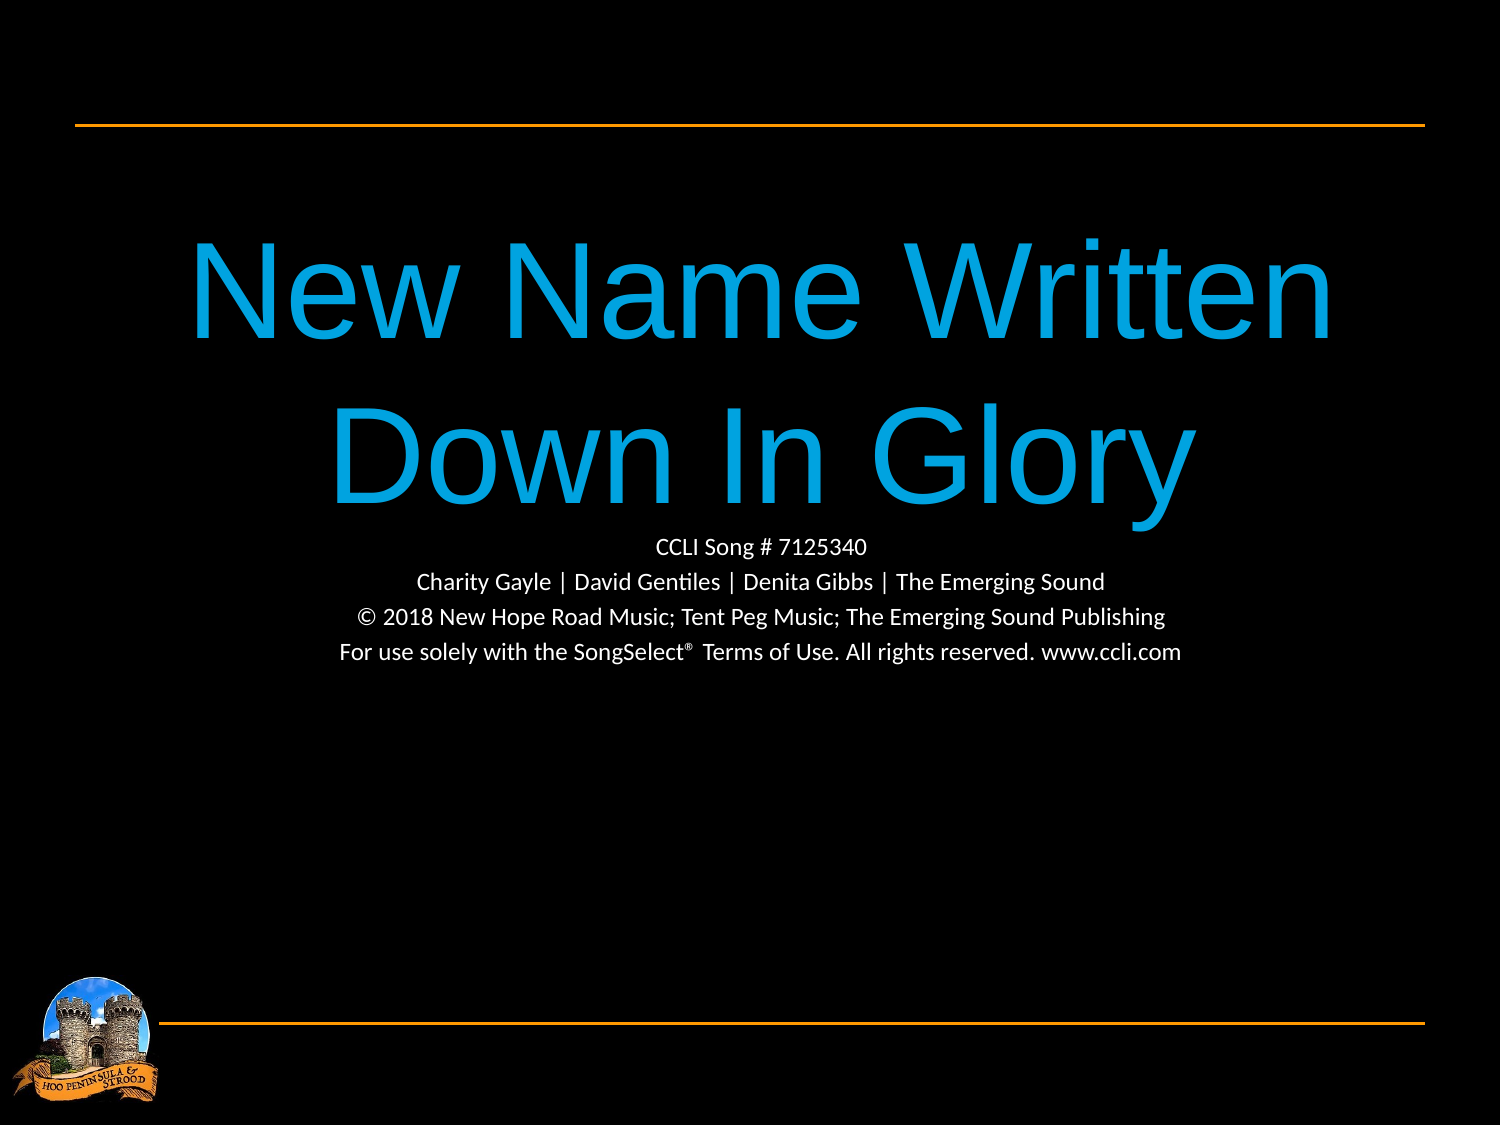

New Name Written Down In Glory
CCLI Song # 7125340
Charity Gayle | David Gentiles | Denita Gibbs | The Emerging Sound
© 2018 New Hope Road Music; Tent Peg Music; The Emerging Sound Publishing
For use solely with the SongSelect® Terms of Use. All rights reserved. www.ccli.com